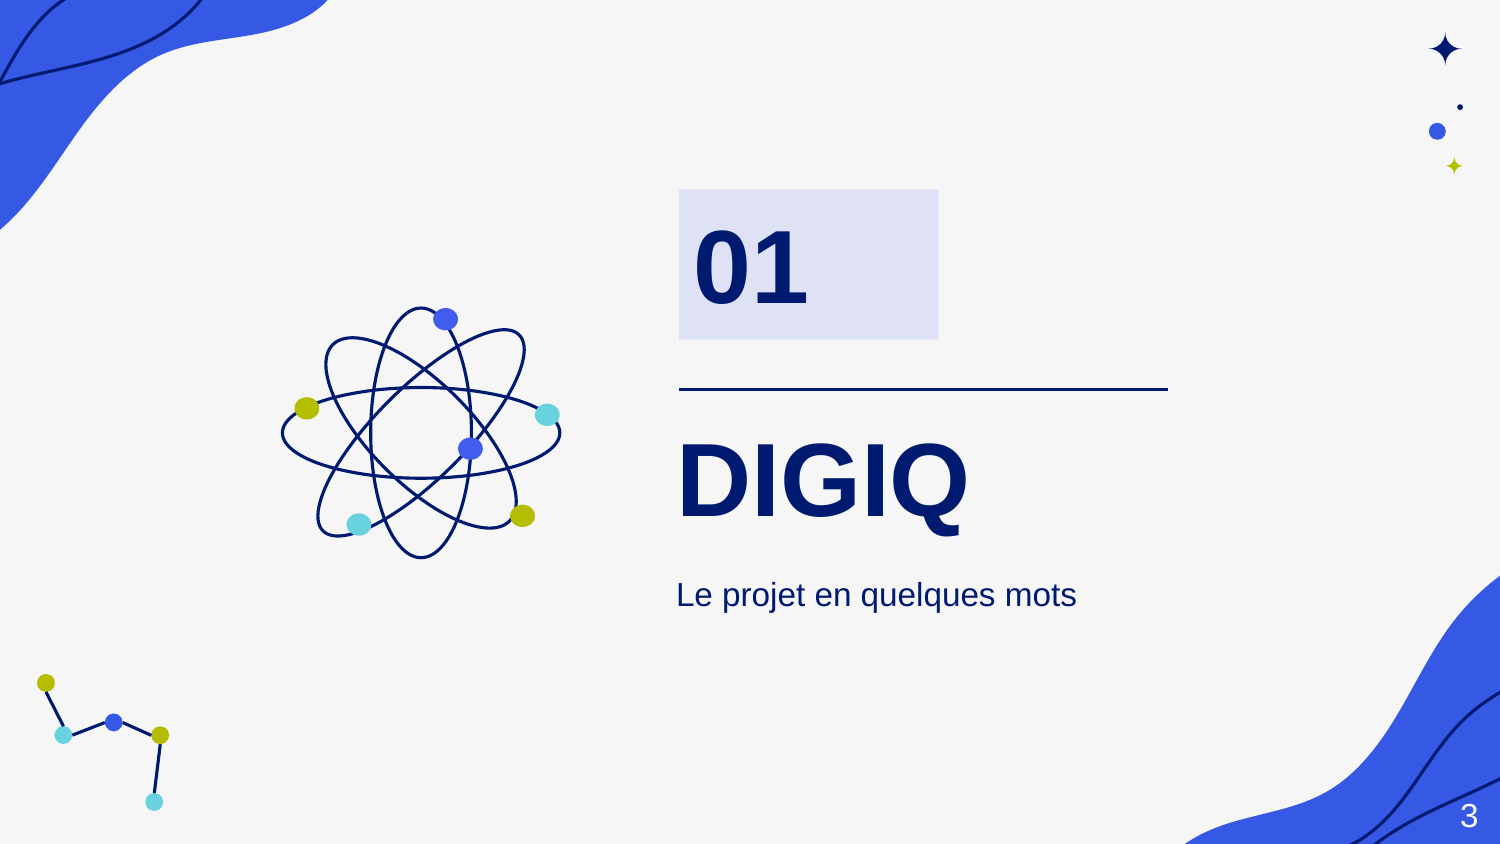

01

# DIGIQ
Le projet en quelques mots

3